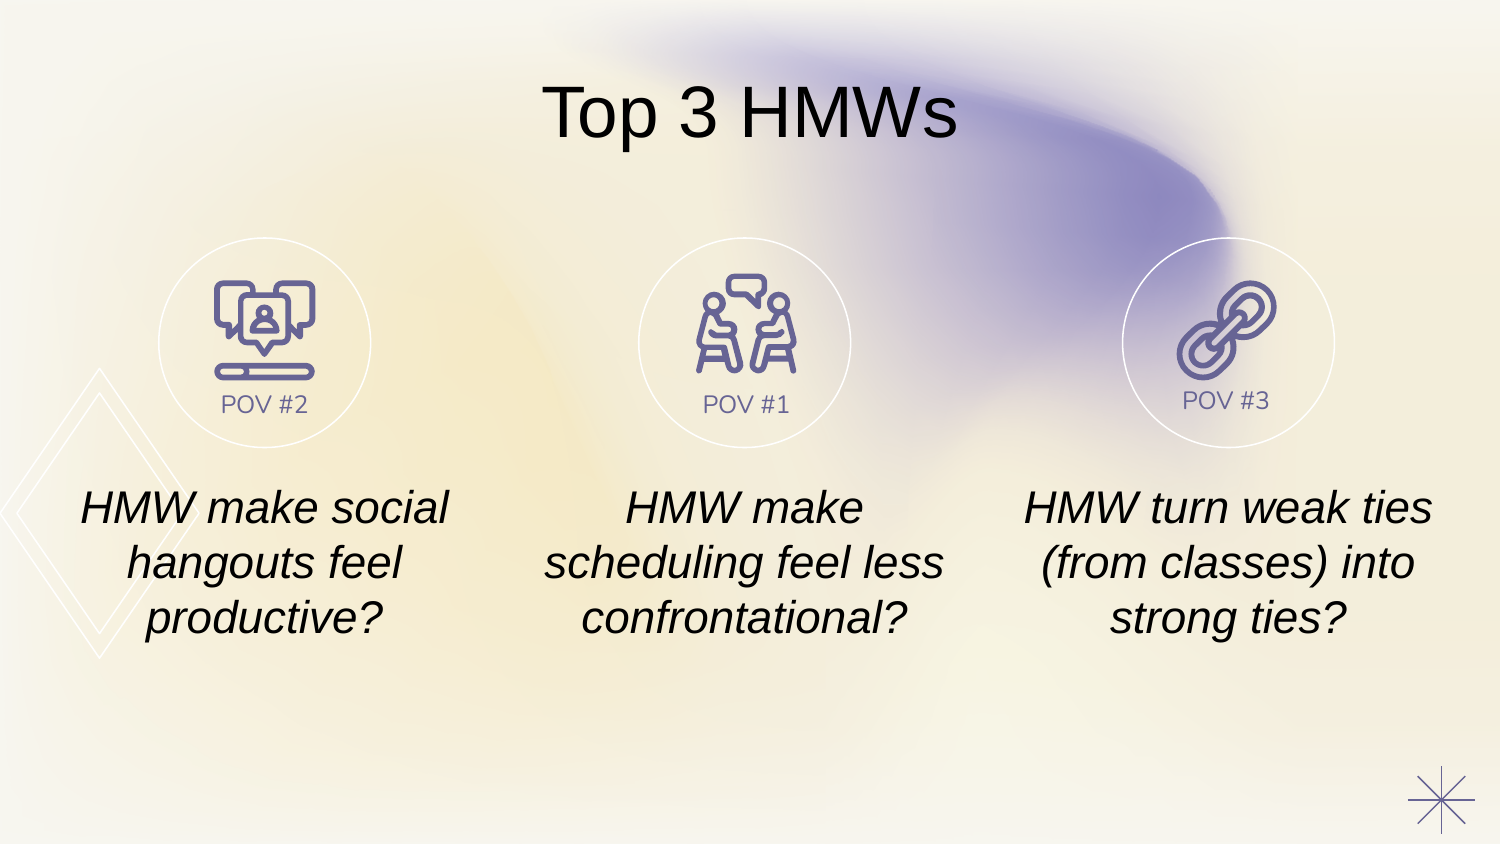

# Top 3 HMWs

POV #3
POV #2
POV #1
HMW make social hangouts feel productive?
HMW make scheduling feel less confrontational?
HMW turn weak ties (from classes) into strong ties?